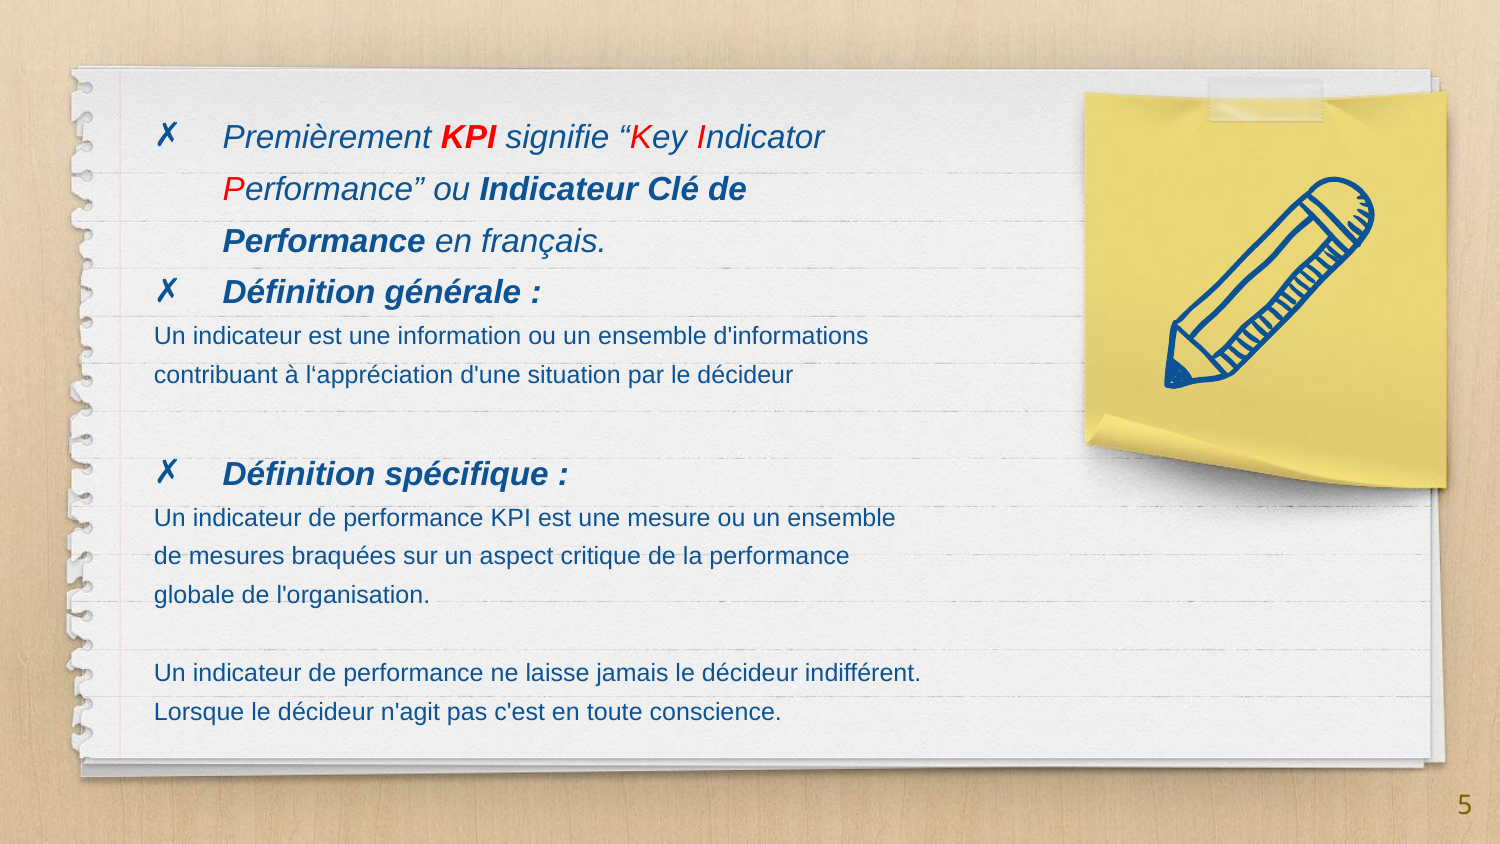

Premièrement KPI signifie “Key Indicator Performance” ou Indicateur Clé de Performance en français.
Définition générale :
Un indicateur est une information ou un ensemble d'informations contribuant à l‘appréciation d'une situation par le décideur

Définition spécifique :
Un indicateur de performance KPI est une mesure ou un ensemble de mesures braquées sur un aspect critique de la performance globale de l'organisation.
Un indicateur de performance ne laisse jamais le décideur indifférent. Lorsque le décideur n'agit pas c'est en toute conscience.

5